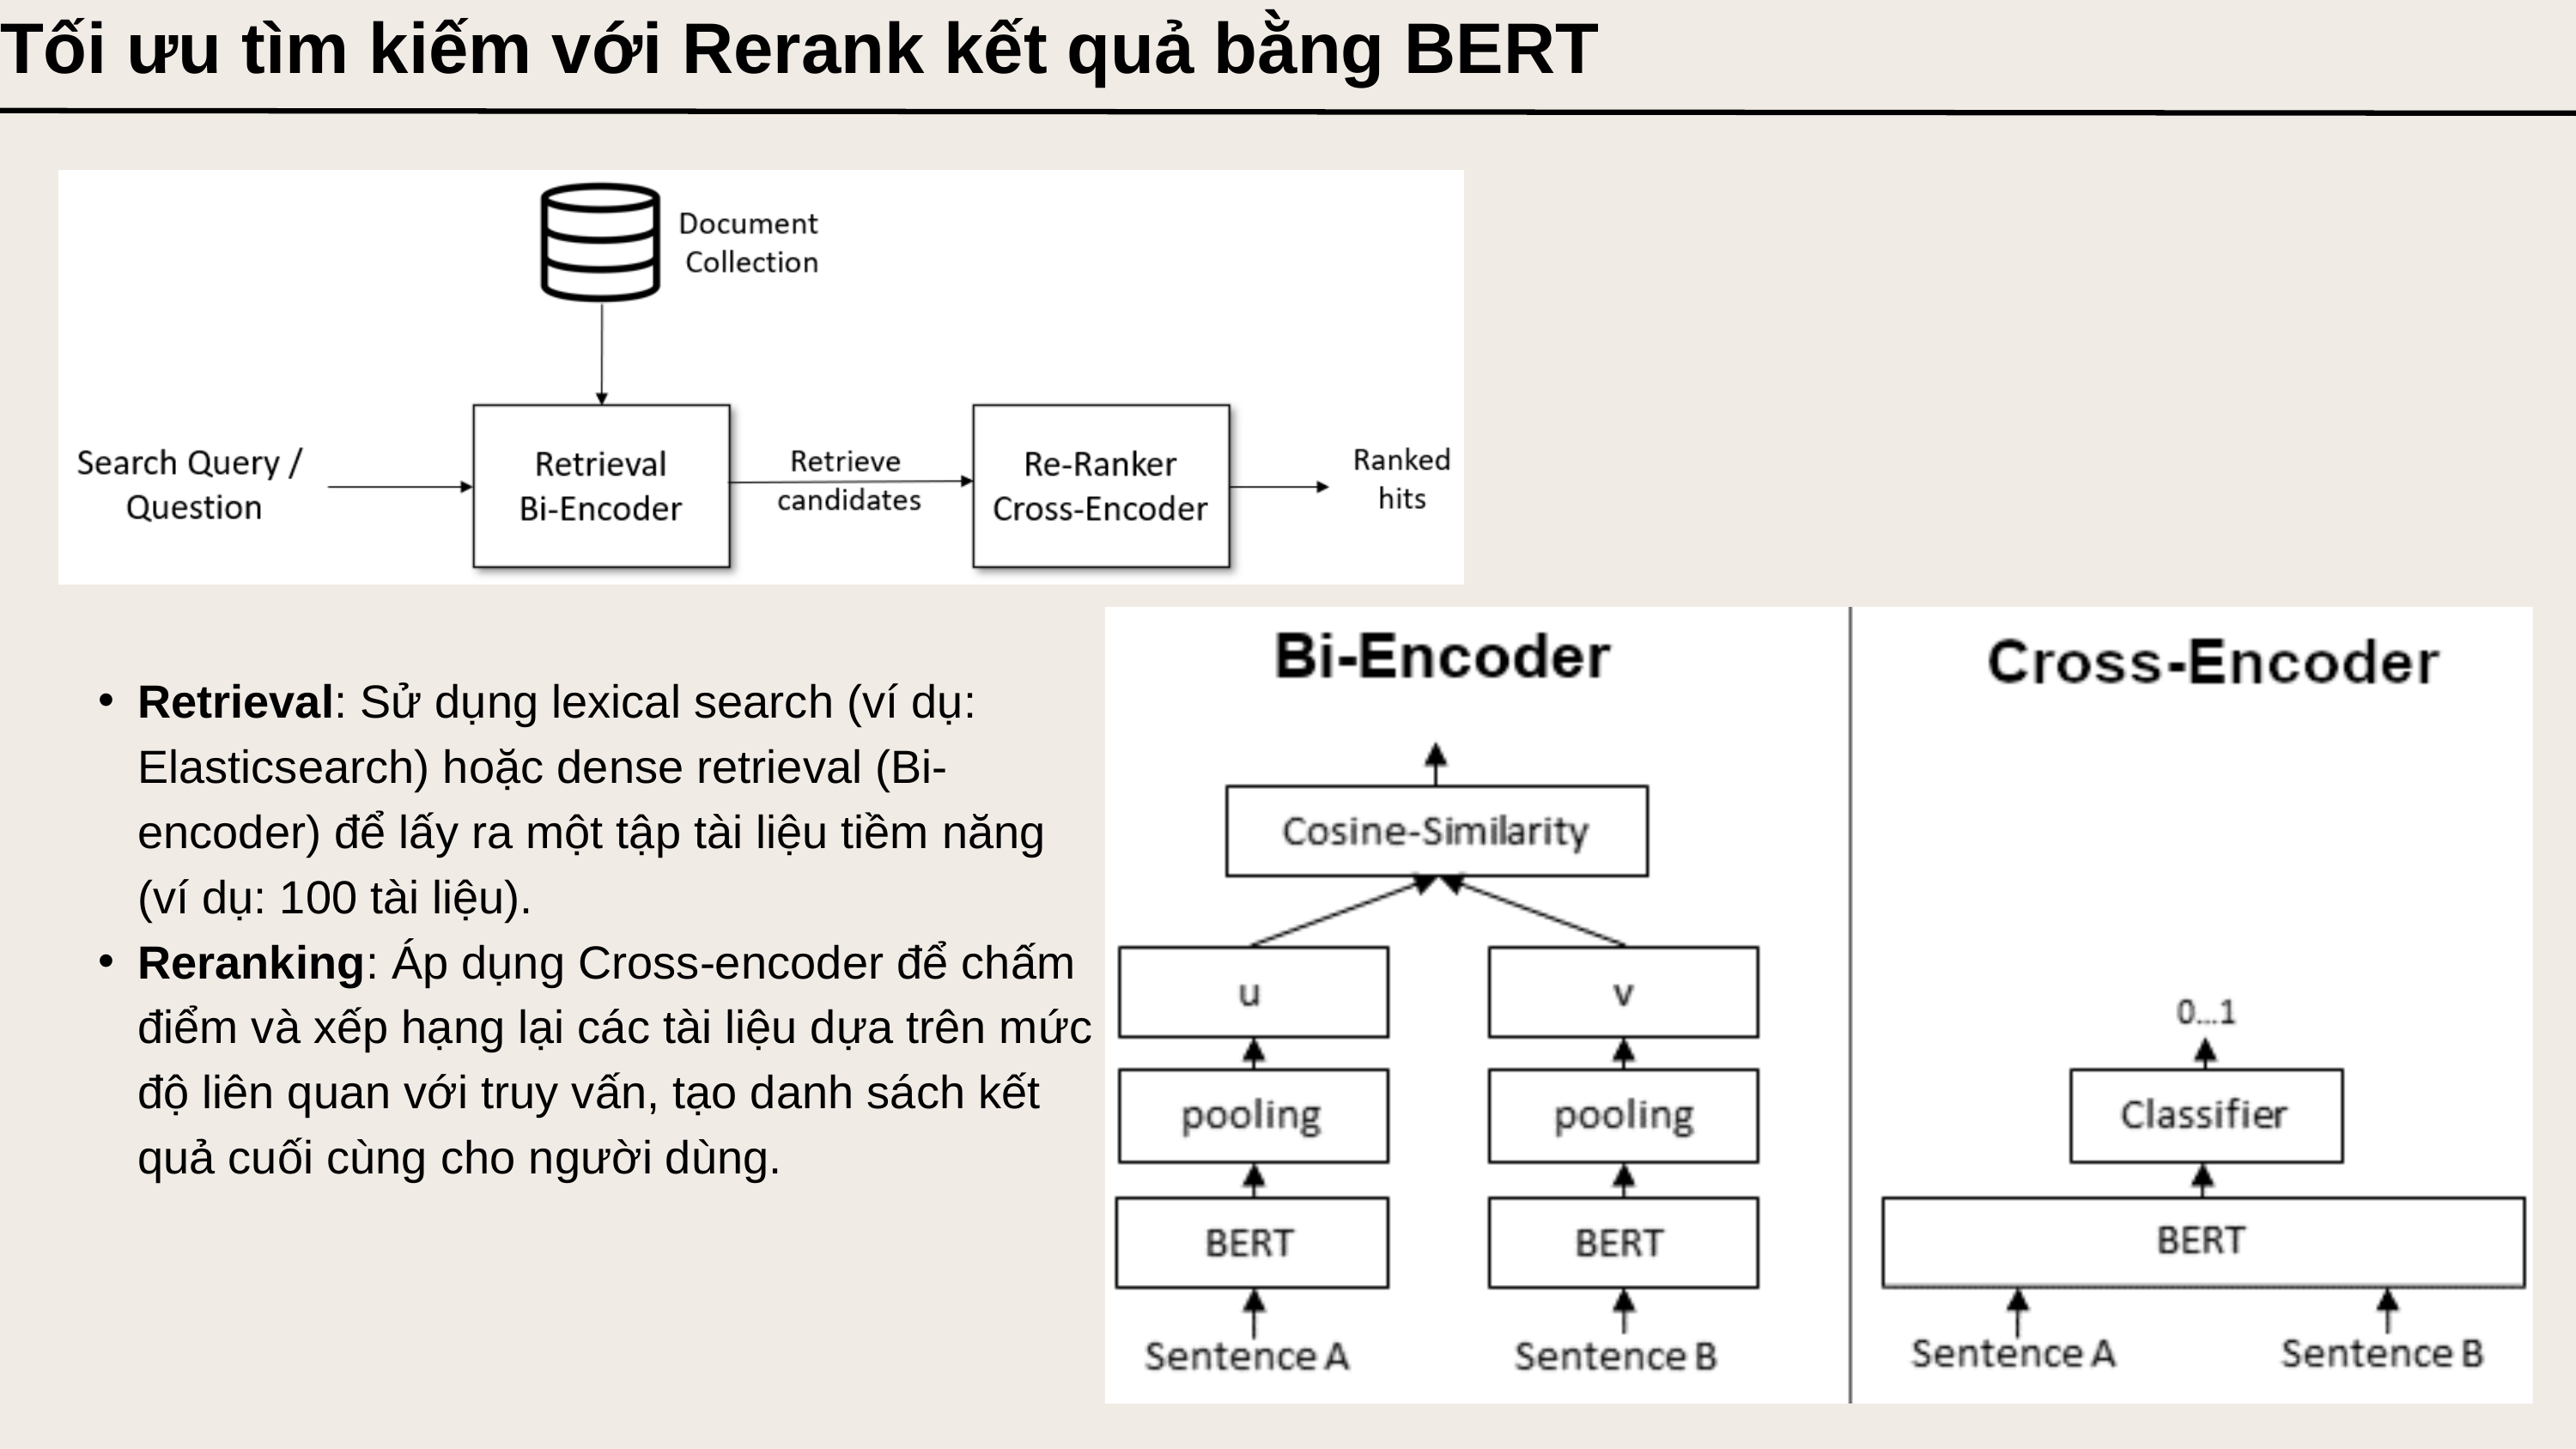

Tối ưu tìm kiếm với Rerank kết quả bằng BERT

Retrieval: Sử dụng lexical search (ví dụ: Elasticsearch) hoặc dense retrieval (Bi-encoder) để lấy ra một tập tài liệu tiềm năng (ví dụ: 100 tài liệu).
Reranking: Áp dụng Cross-encoder để chấm điểm và xếp hạng lại các tài liệu dựa trên mức độ liên quan với truy vấn, tạo danh sách kết quả cuối cùng cho người dùng.